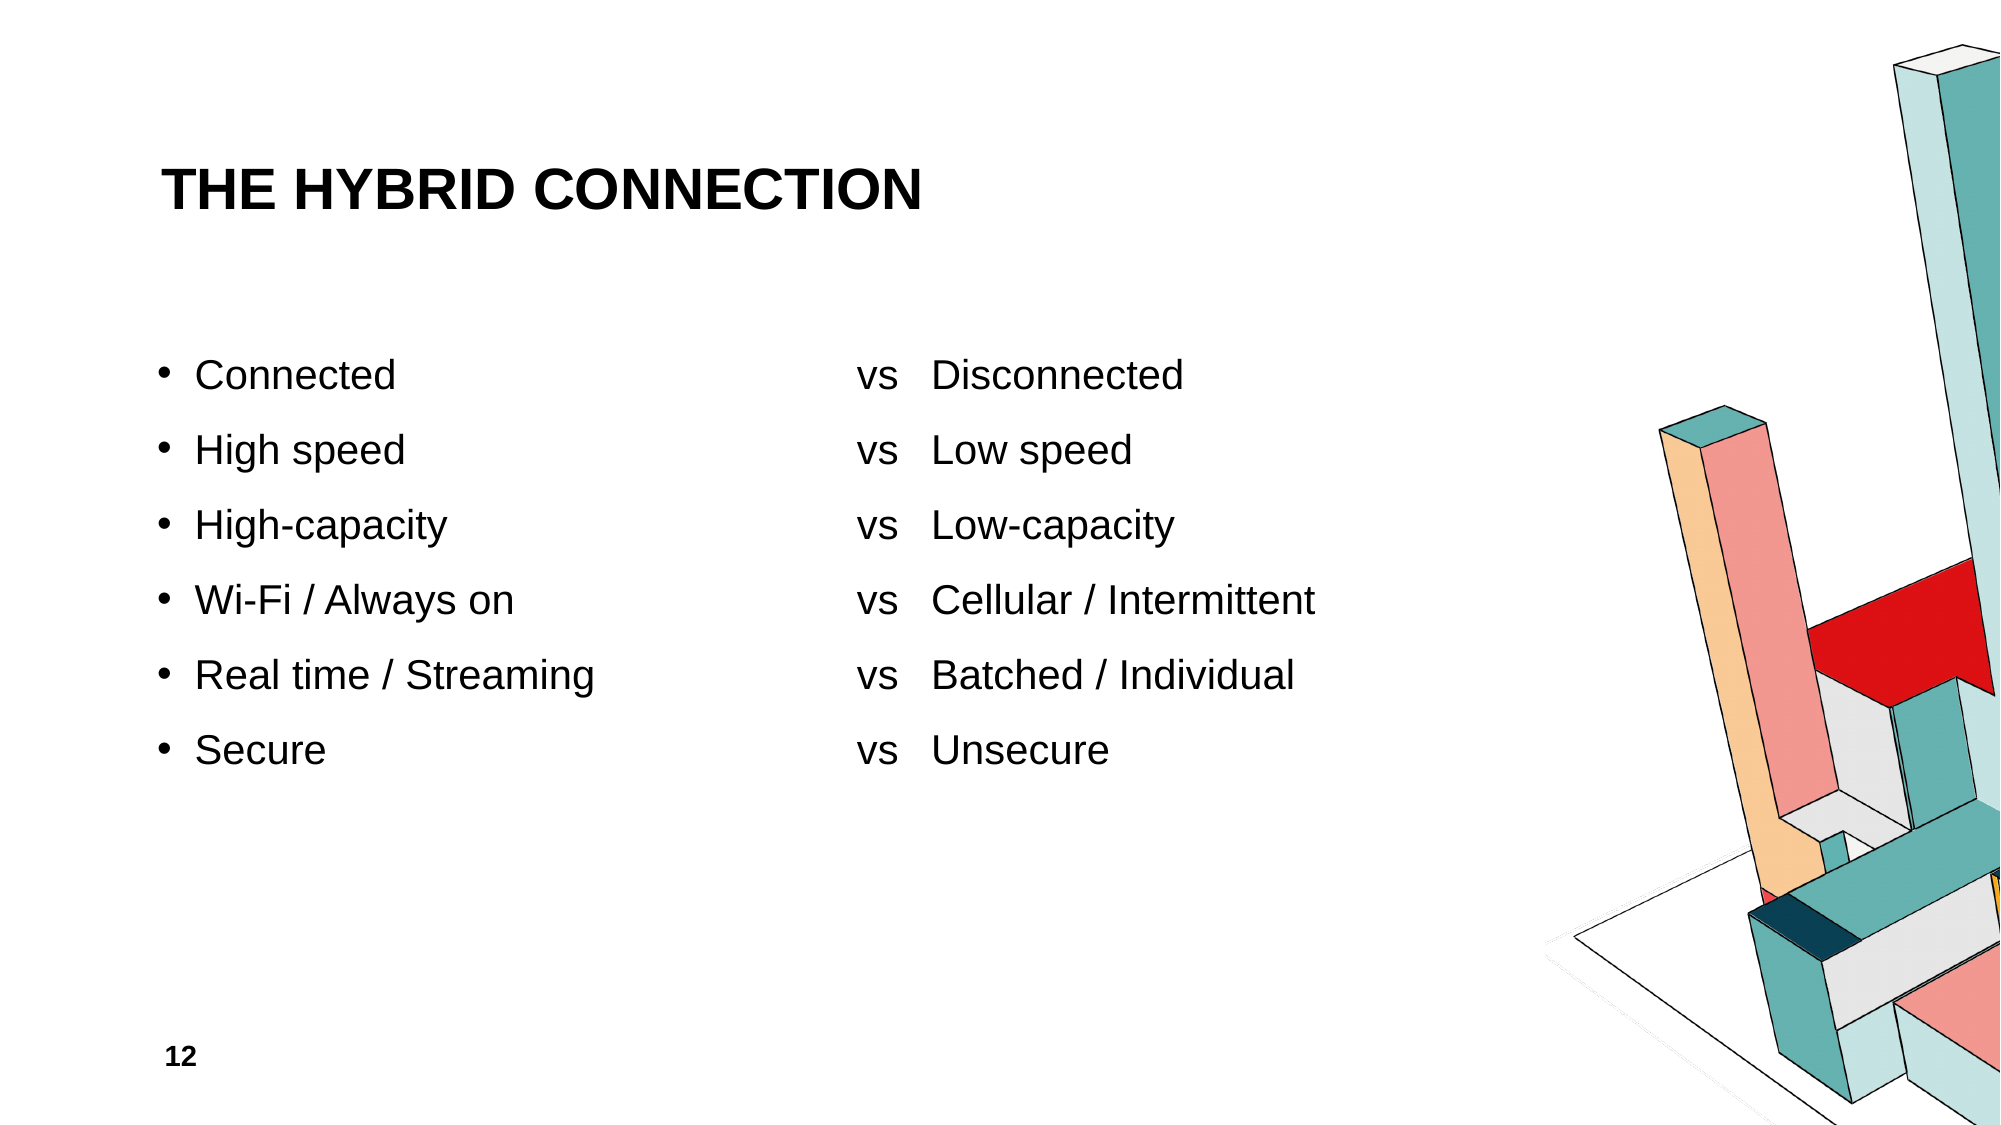

# The Hybrid Connection
Connected	vs	Disconnected
High speed	vs	Low speed
High-capacity	vs	Low-capacity
Wi-Fi / Always on	vs	Cellular / Intermittent
Real time / Streaming	vs	Batched / Individual
Secure	vs	Unsecure
12